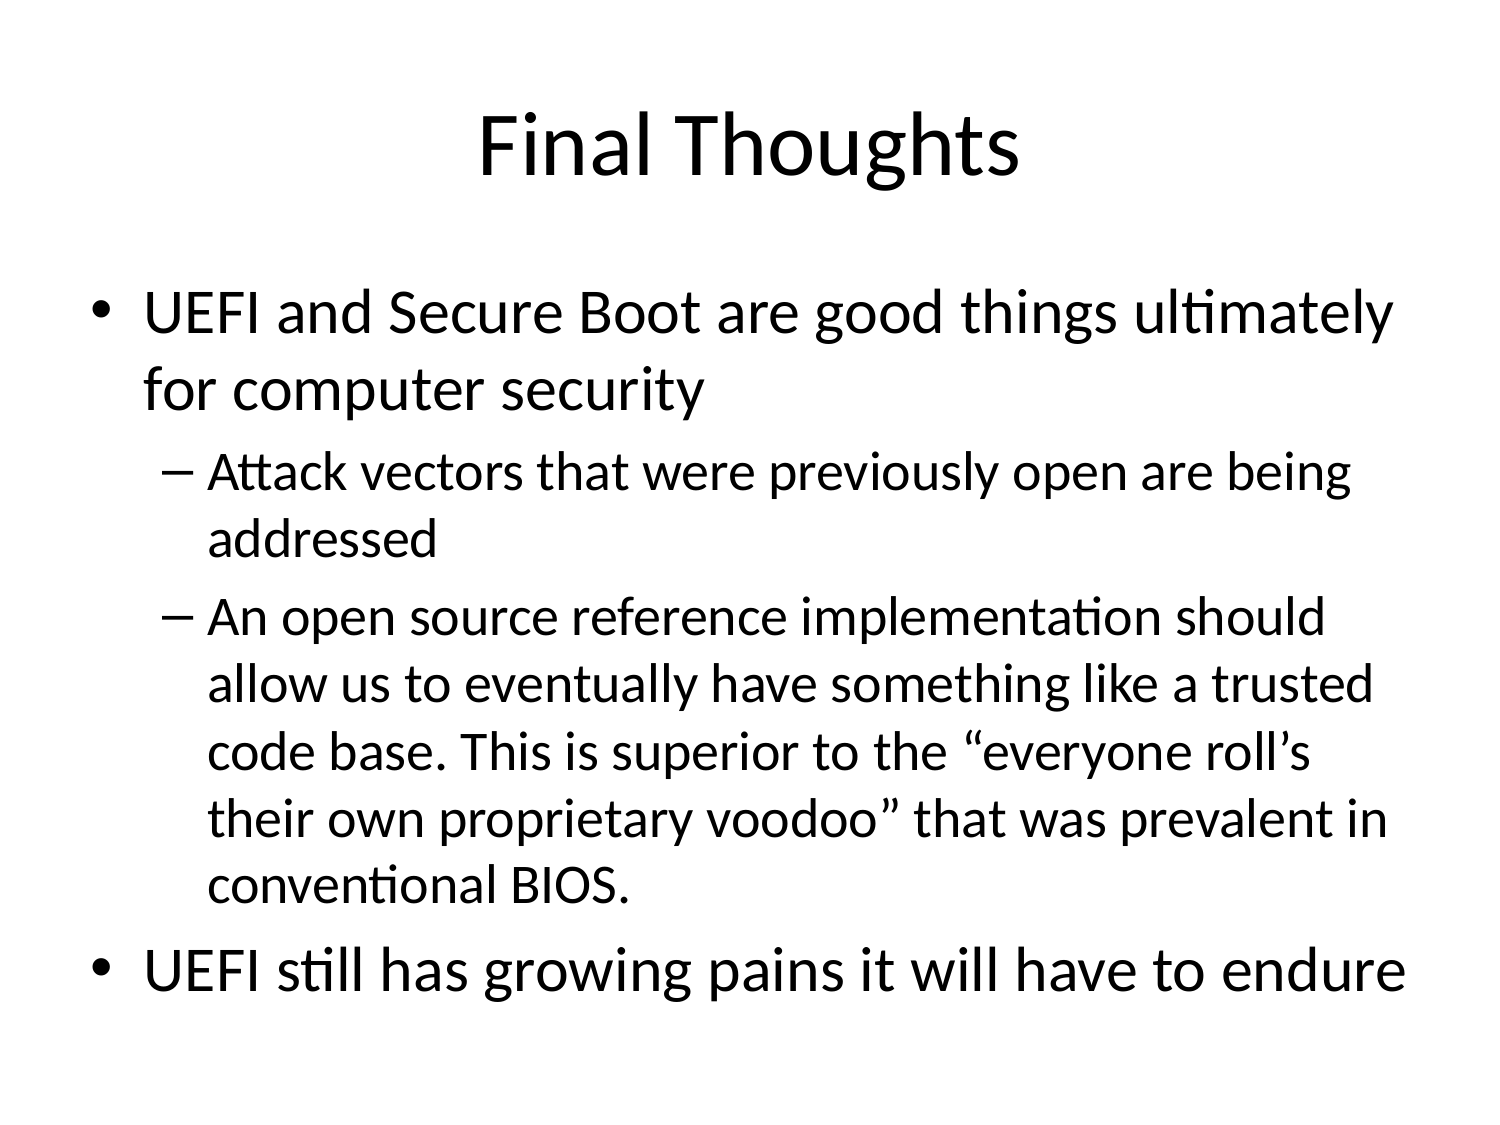

# Final Thoughts
UEFI and Secure Boot are good things ultimately for computer security
Attack vectors that were previously open are being addressed
An open source reference implementation should allow us to eventually have something like a trusted code base. This is superior to the “everyone roll’s their own proprietary voodoo” that was prevalent in conventional BIOS.
UEFI still has growing pains it will have to endure